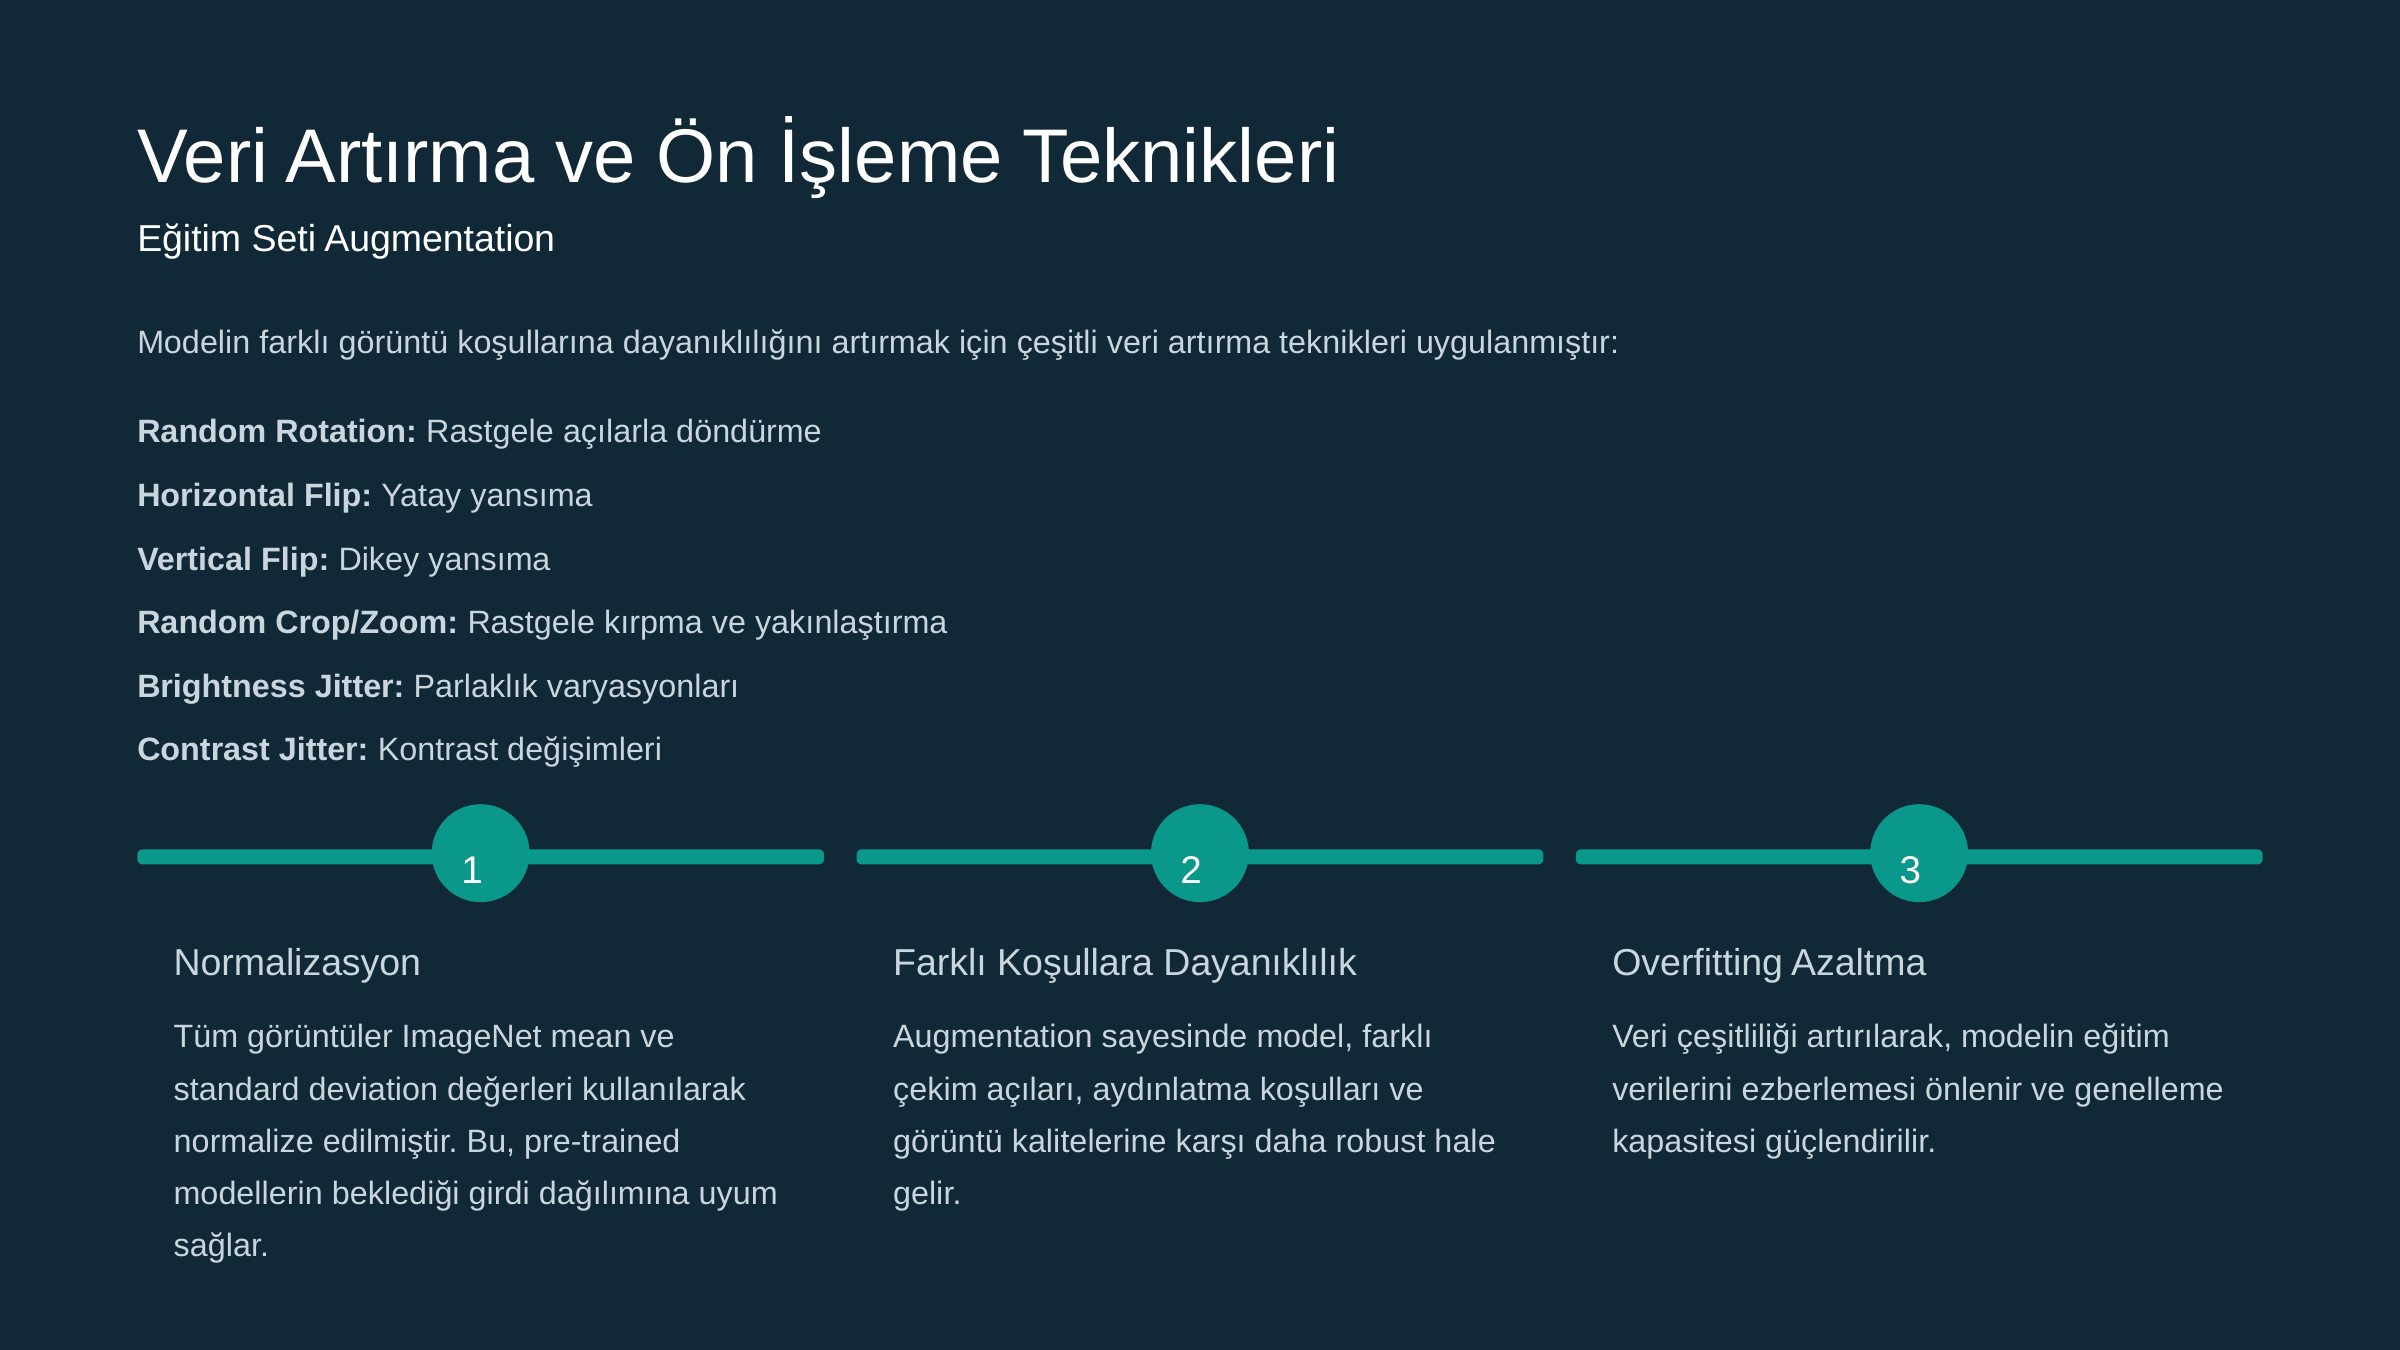

Veri Artırma ve Ön İşleme Teknikleri
Eğitim Seti Augmentation
Modelin farklı görüntü koşullarına dayanıklılığını artırmak için çeşitli veri artırma teknikleri uygulanmıştır:
Random Rotation: Rastgele açılarla döndürme
Horizontal Flip: Yatay yansıma
Vertical Flip: Dikey yansıma
Random Crop/Zoom: Rastgele kırpma ve yakınlaştırma
Brightness Jitter: Parlaklık varyasyonları
Contrast Jitter: Kontrast değişimleri

1
2
3

Normalizasyon
Farklı Koşullara Dayanıklılık
Overfitting Azaltma
Tüm görüntüler ImageNet mean ve standard deviation değerleri kullanılarak normalize edilmiştir. Bu, pre-trained modellerin beklediği girdi dağılımına uyum sağlar.
Augmentation sayesinde model, farklı çekim açıları, aydınlatma koşulları ve görüntü kalitelerine karşı daha robust hale gelir.
Veri çeşitliliği artırılarak, modelin eğitim verilerini ezberlemesi önlenir ve genelleme kapasitesi güçlendirilir.